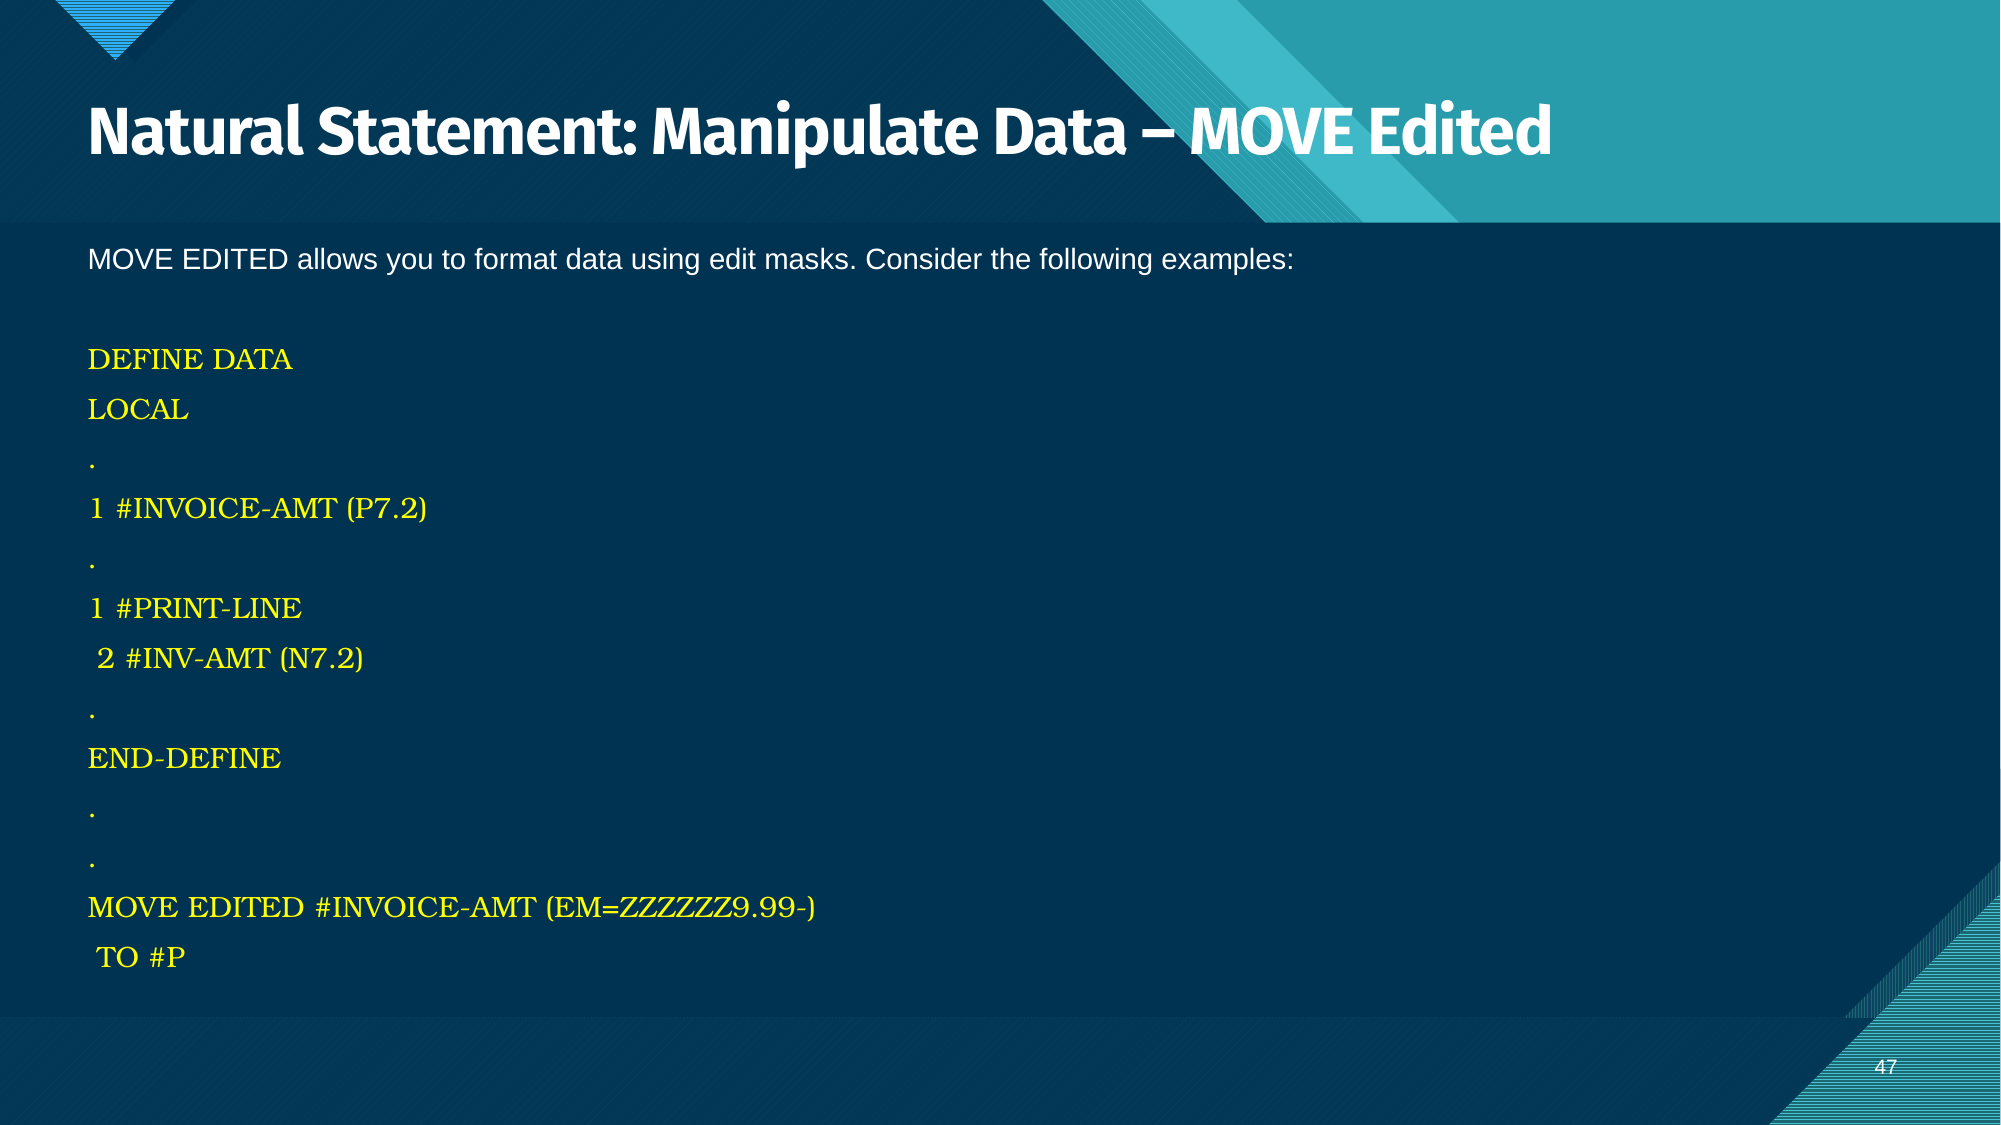

# Natural Statement: Manipulate Data – MOVE Edited
MOVE EDITED allows you to format data using edit masks. Consider the following examples:

DEFINE DATA
LOCAL
.
1 #INVOICE-AMT (P7.2)
.
1 #PRINT-LINE
 2 #INV-AMT (N7.2)
.
END-DEFINE
.
.
MOVE EDITED #INVOICE-AMT (EM=ZZZZZZ9.99-)
 TO #P

47